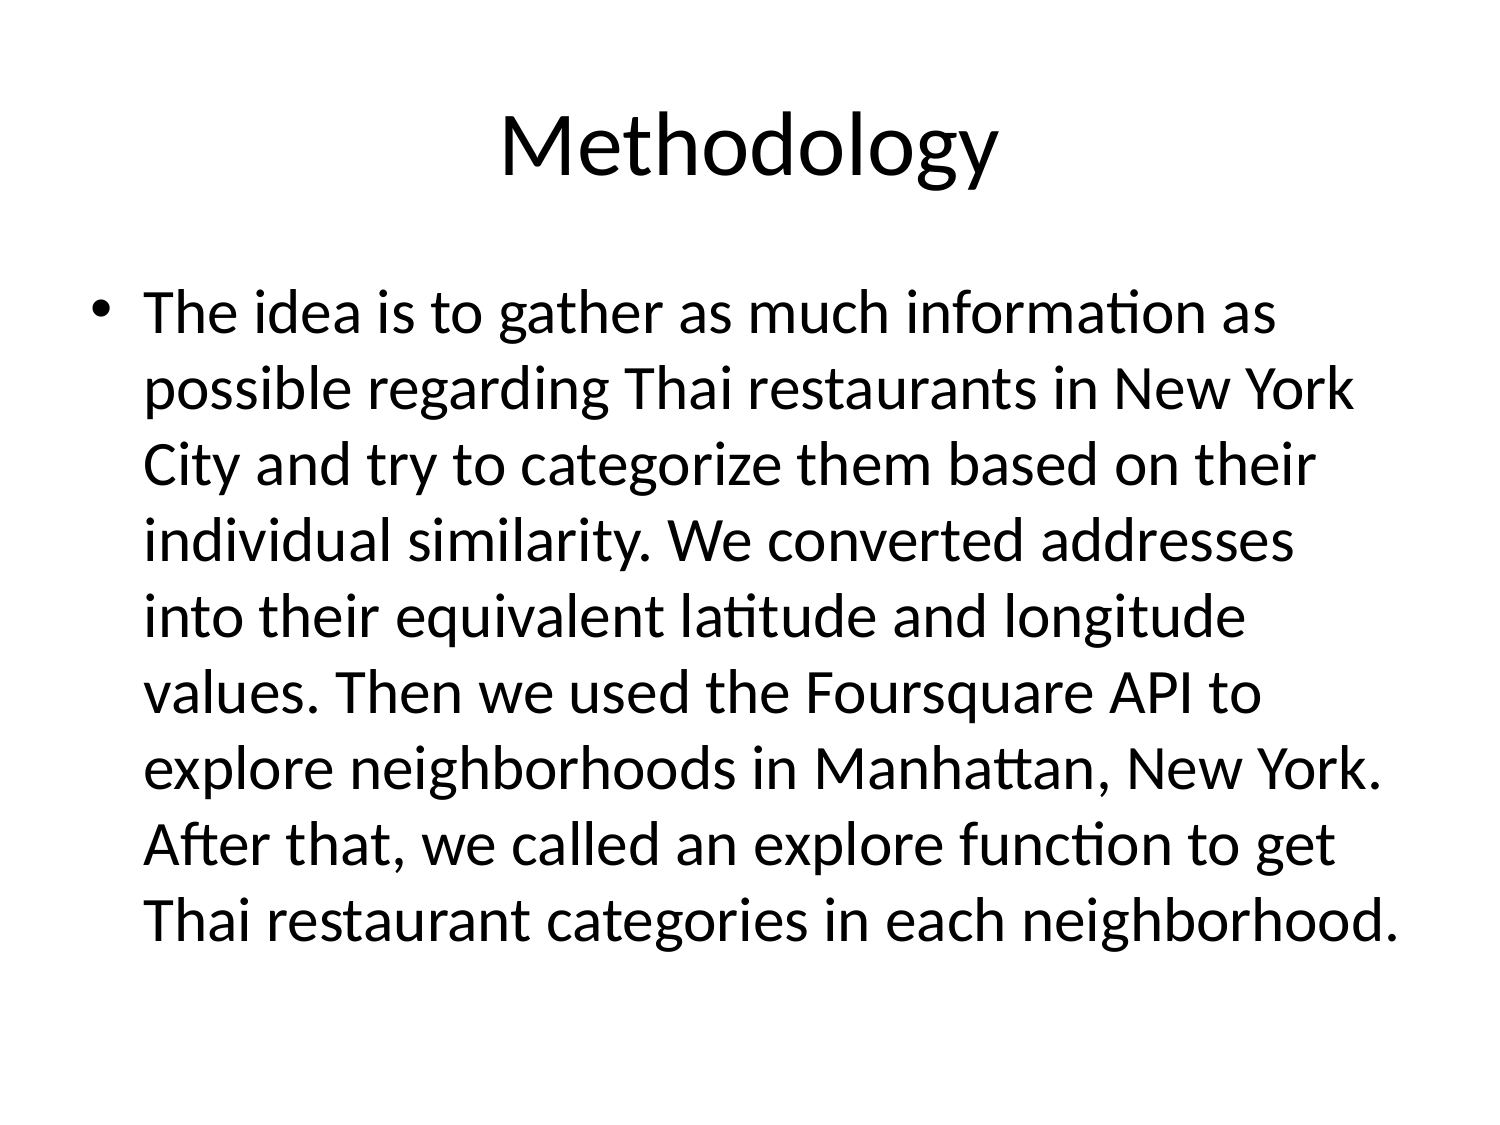

# Methodology
The idea is to gather as much information as possible regarding Thai restaurants in New York City and try to categorize them based on their individual similarity. We converted addresses into their equivalent latitude and longitude values. Then we used the Foursquare API to explore neighborhoods in Manhattan, New York. After that, we called an explore function to get Thai restaurant categories in each neighborhood.